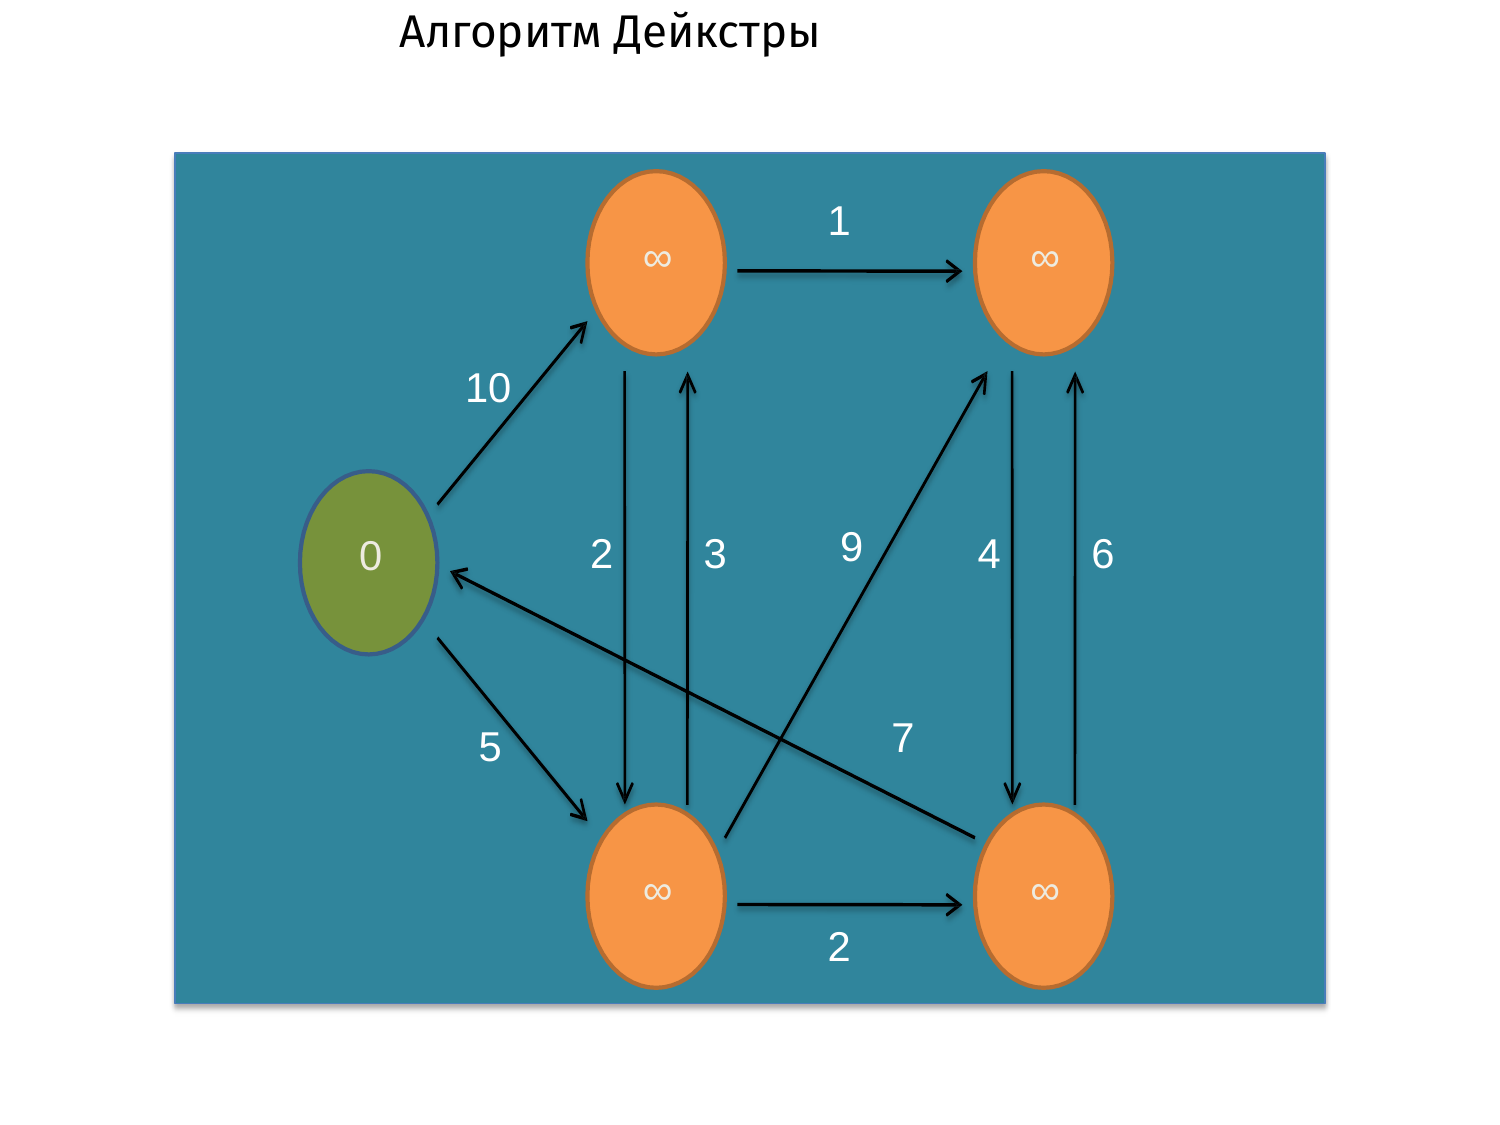

# Алгоритм Дейкстры

1
∞
∞

10
9
2
3
4
6
0
7
5

∞
∞
2